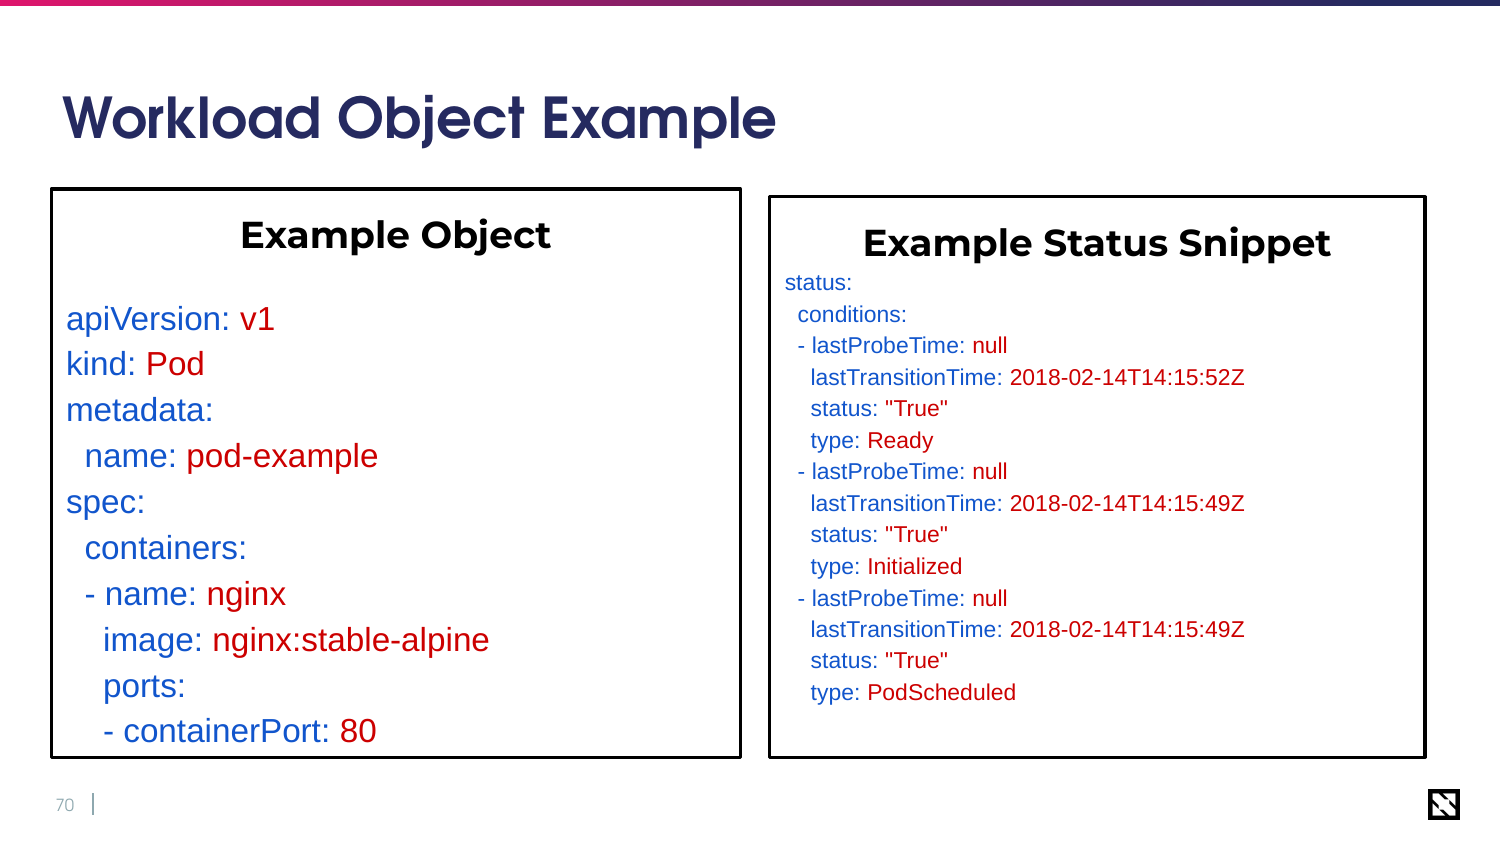

# Workload Object Example
Example Object
apiVersion: v1
kind: Pod
metadata:
  name: pod-example
spec:
  containers:
  - name: nginx
    image: nginx:stable-alpine
    ports:
    - containerPort: 80

Example Status Snippet
status:
  conditions:
  - lastProbeTime: null
    lastTransitionTime: 2018-02-14T14:15:52Z
    status: "True"
    type: Ready
  - lastProbeTime: null
    lastTransitionTime: 2018-02-14T14:15:49Z
    status: "True"
    type: Initialized
  - lastProbeTime: null
    lastTransitionTime: 2018-02-14T14:15:49Z
    status: "True"
    type: PodScheduled